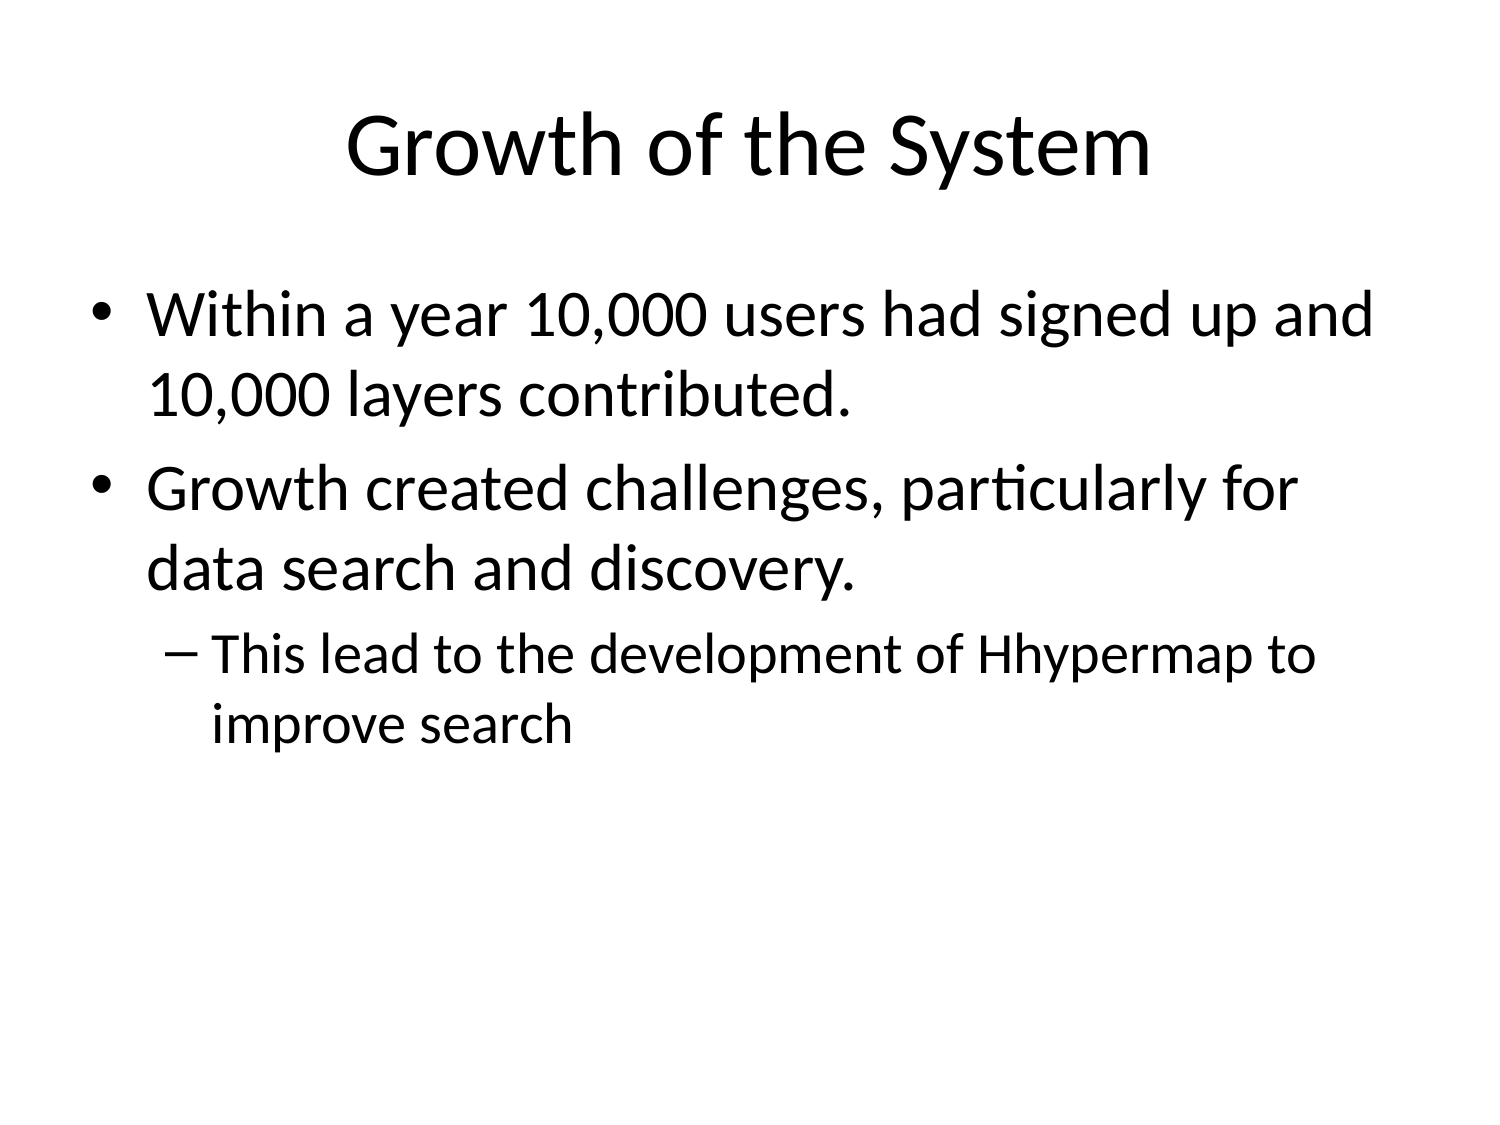

# Growth of the System
Within a year 10,000 users had signed up and 10,000 layers contributed.
Growth created challenges, particularly for data search and discovery.
This lead to the development of Hhypermap to improve search